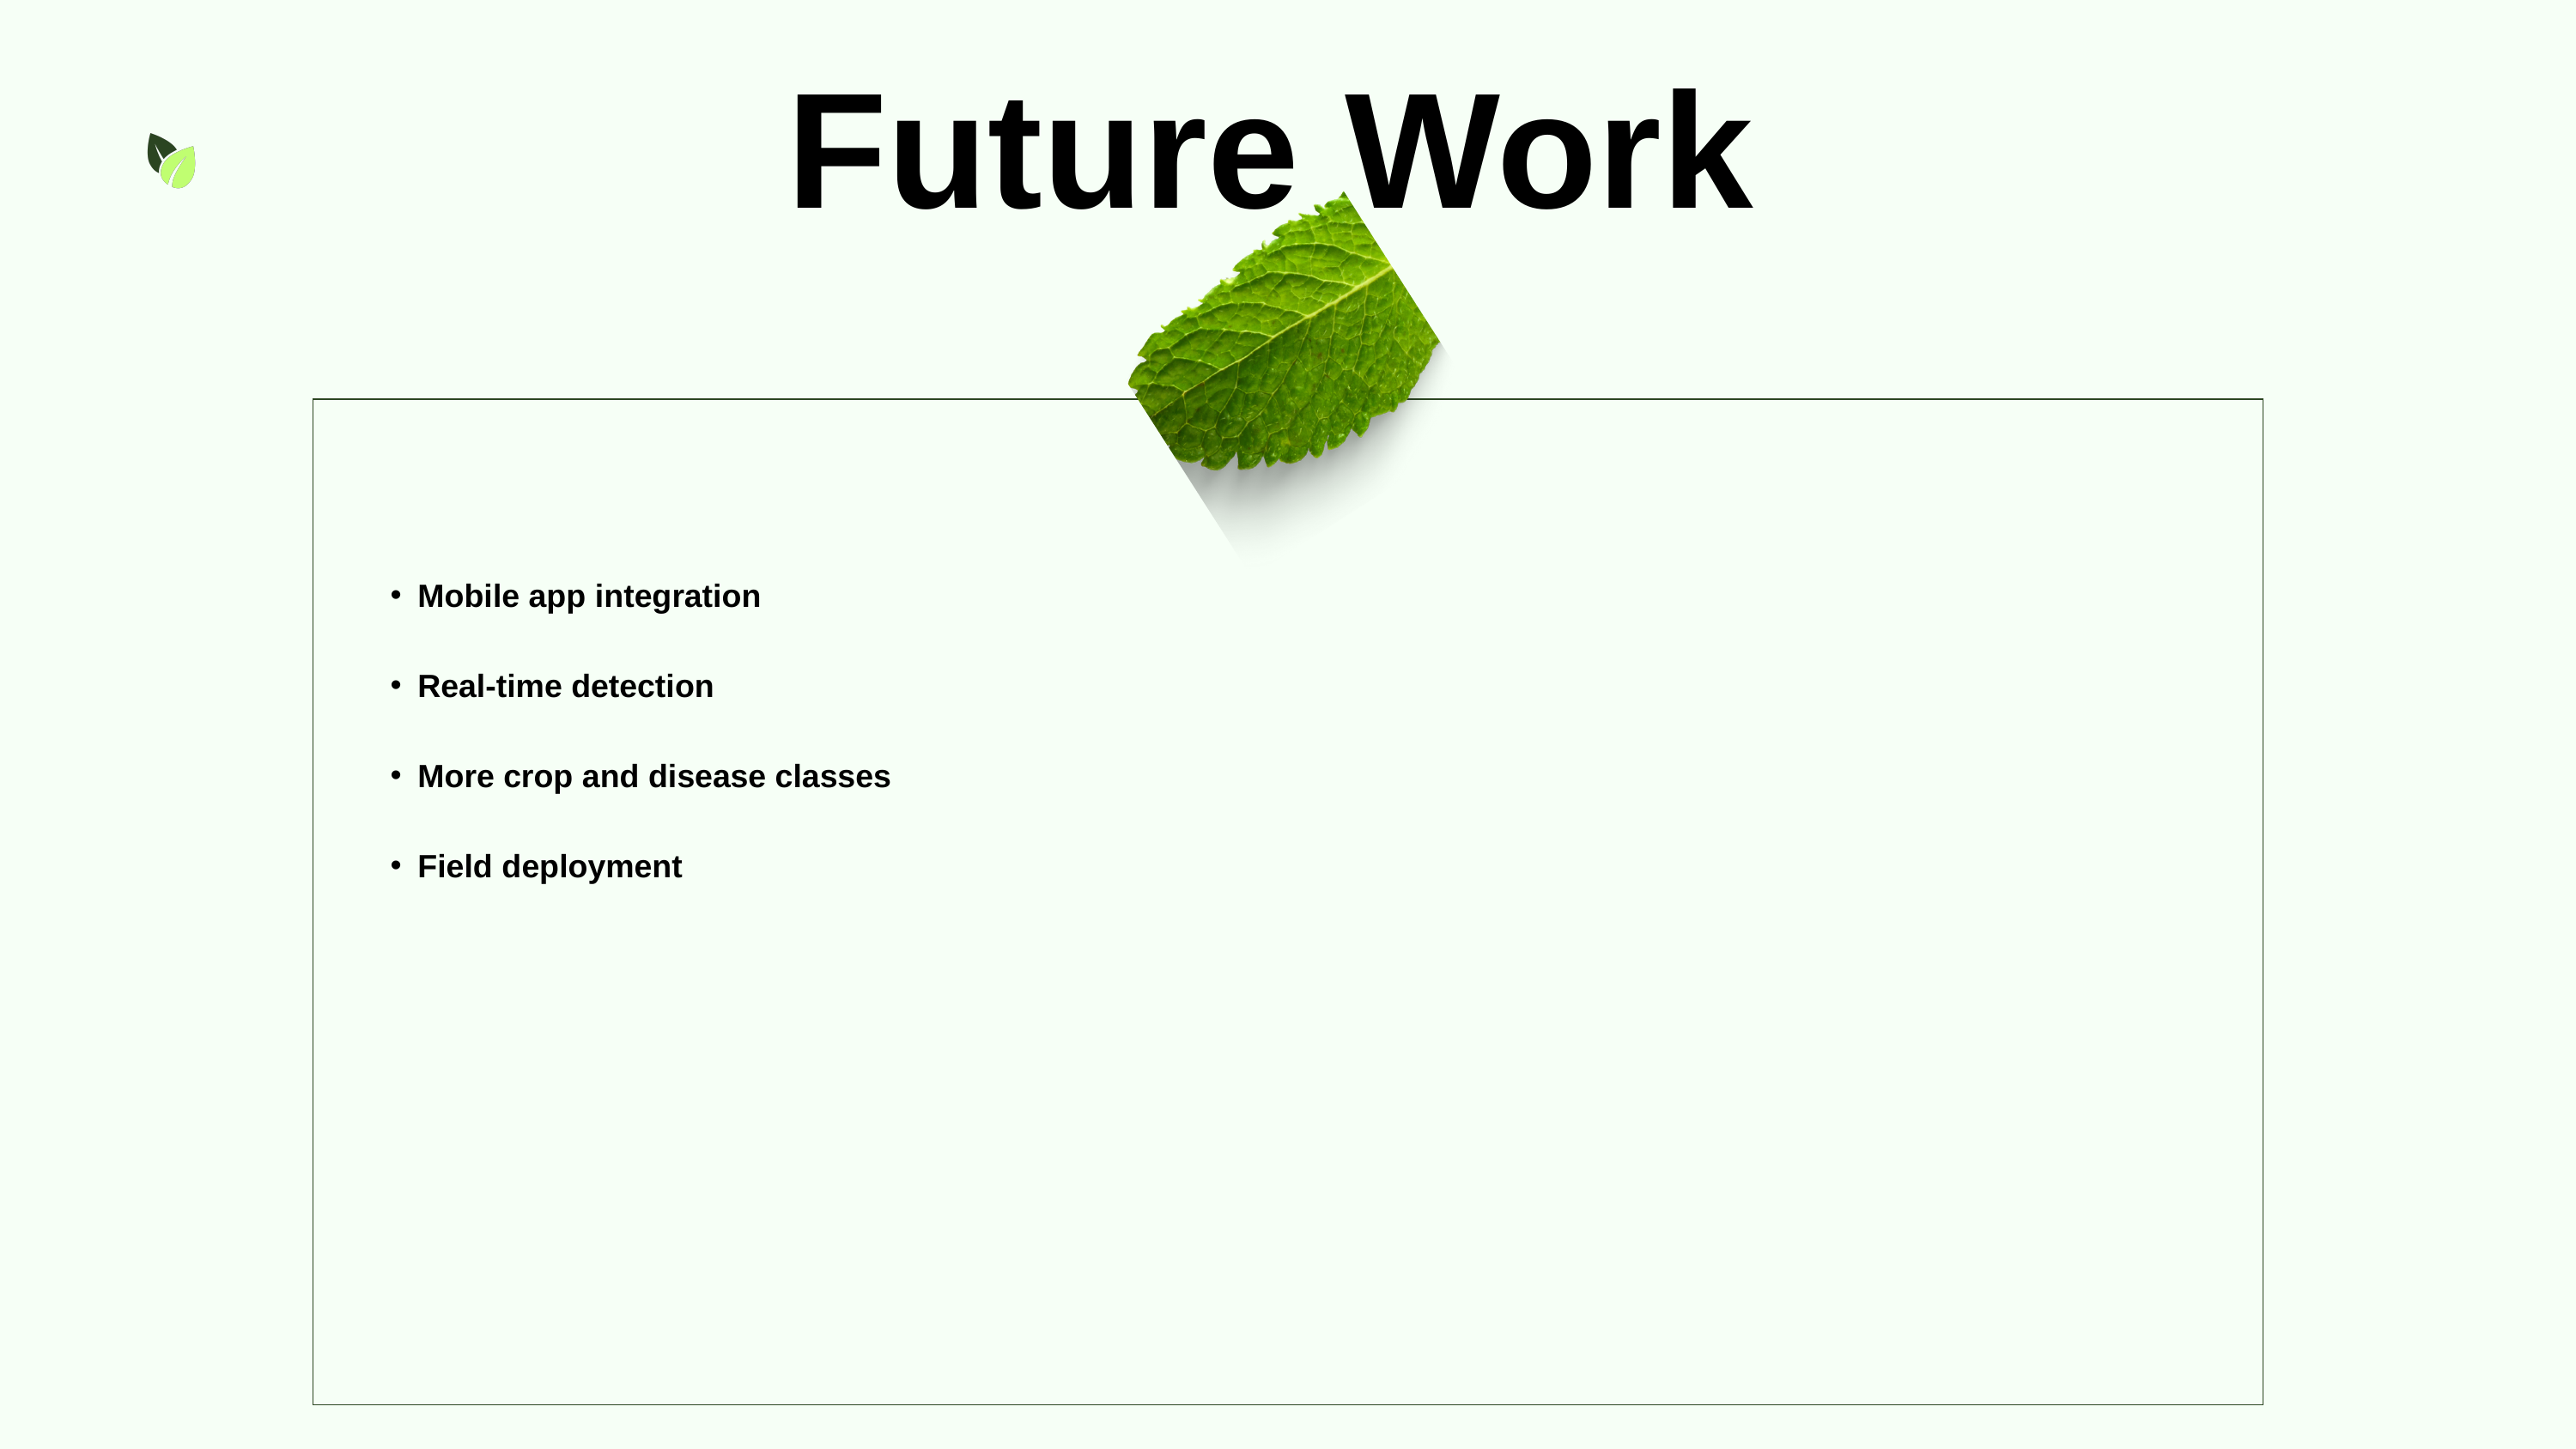

Future Work

Mobile app integration

Real-time detection

More crop and disease classes

Field deployment